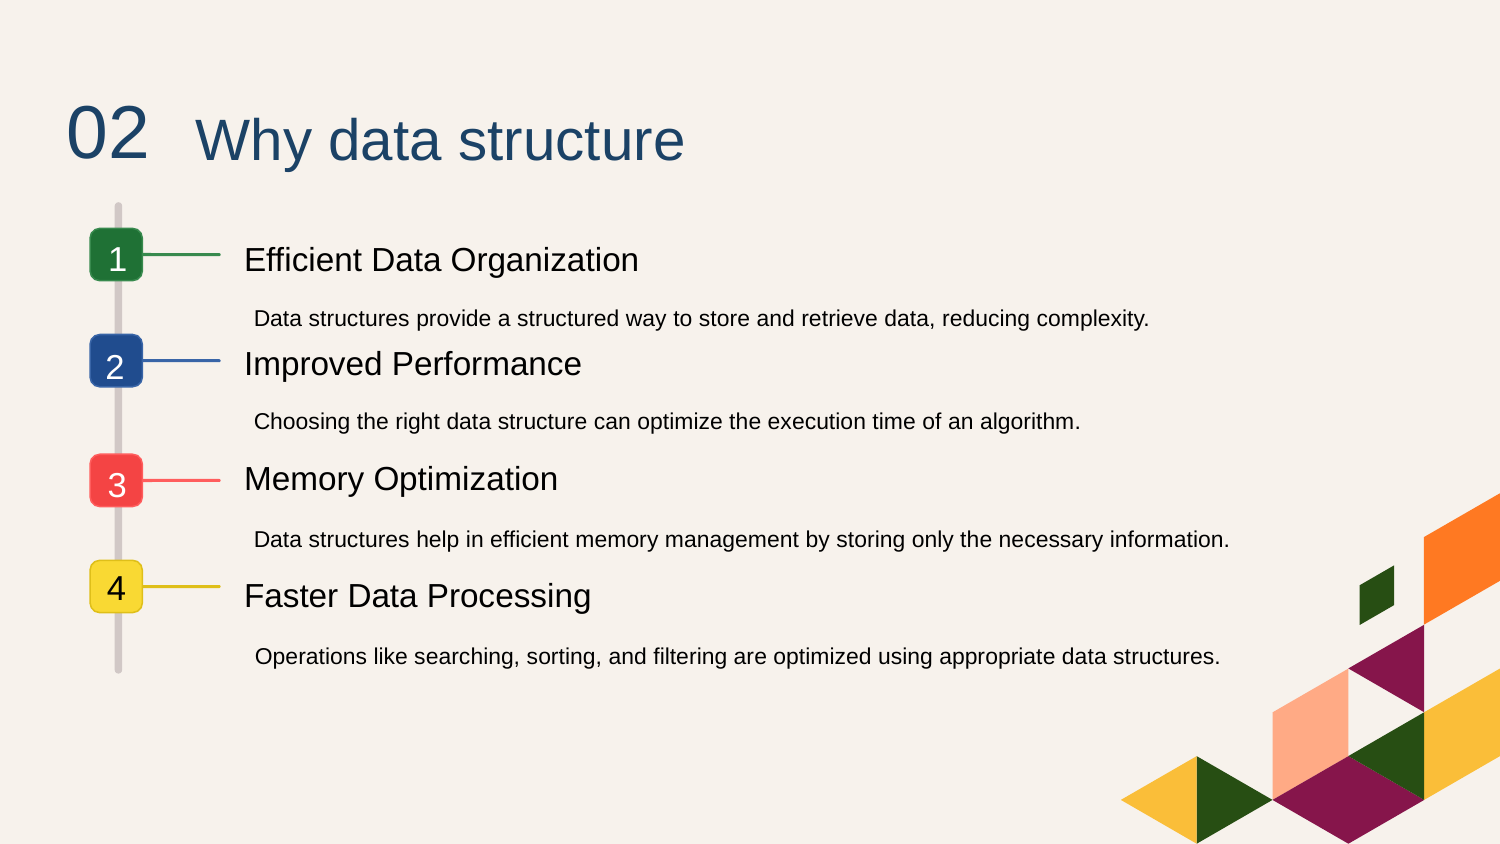

02
Why data structure

Efficient Data Organization
1

Data structures provide a structured way to store and retrieve data, reducing complexity.
Improved Performance

2

Choosing the right data structure can optimize the execution time of an algorithm.
Memory Optimization

3

Data structures help in efficient memory management by storing only the necessary information.

Faster Data Processing
4

Operations like searching, sorting, and filtering are optimized using appropriate data structures.